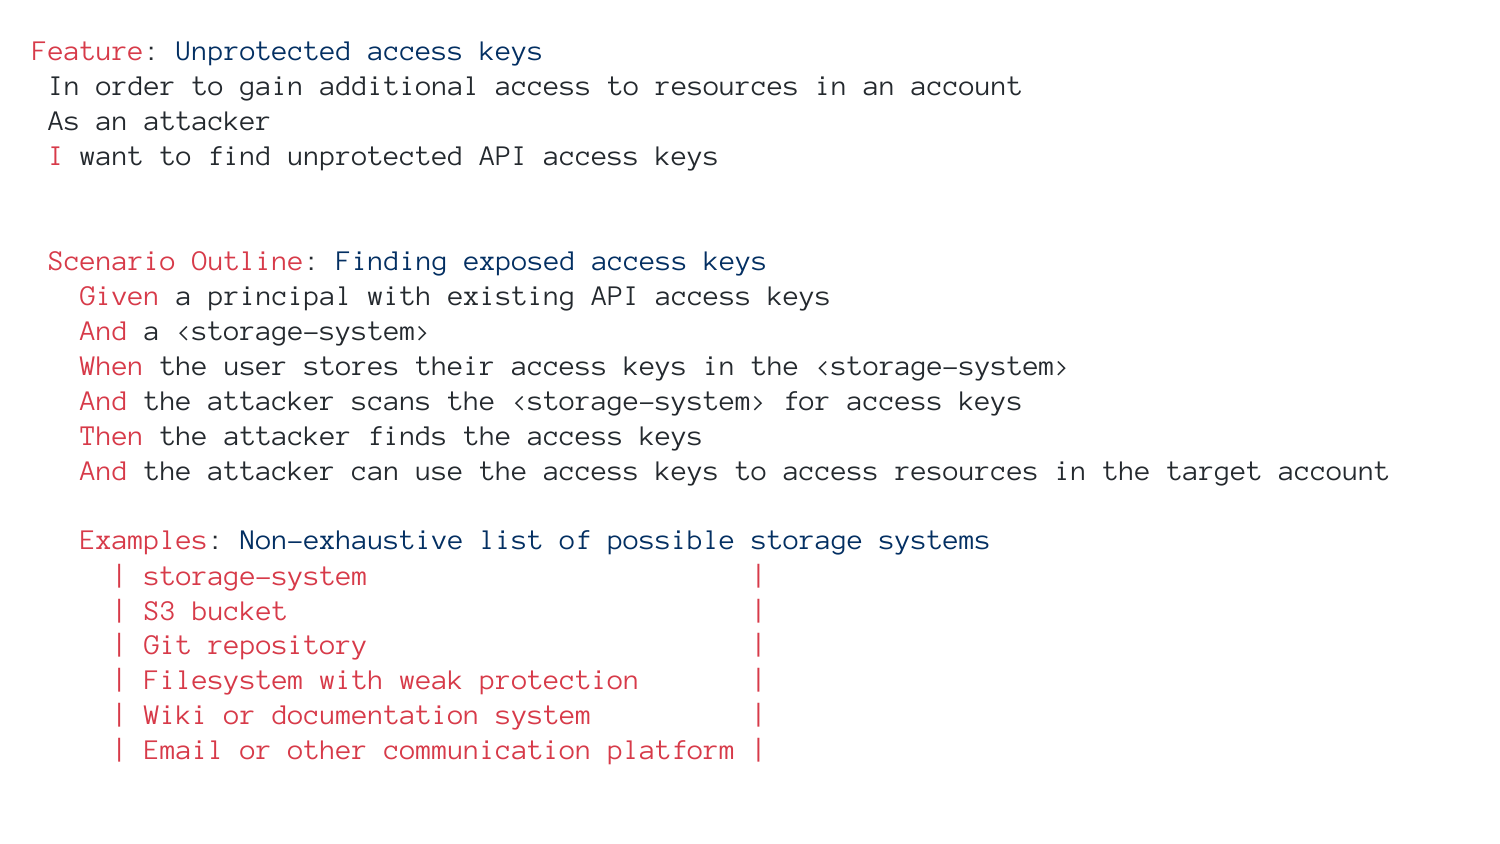

Feature: Unprotected access keys
 In order to gain additional access to resources in an account
 As an attacker
 I want to find unprotected API access keys

 Scenario Outline: Finding exposed access keys
   Given a principal with existing API access keys
   And a <storage-system>
   When the user stores their access keys in the <storage-system>
   And the attacker scans the <storage-system> for access keys
   Then the attacker finds the access keys
   And the attacker can use the access keys to access resources in the target account

   Examples: Non-exhaustive list of possible storage systems
     | storage-system                        |
     | S3 bucket                             |
     | Git repository                        |
     | Filesystem with weak protection       |
     | Wiki or documentation system          |
     | Email or other communication platform |